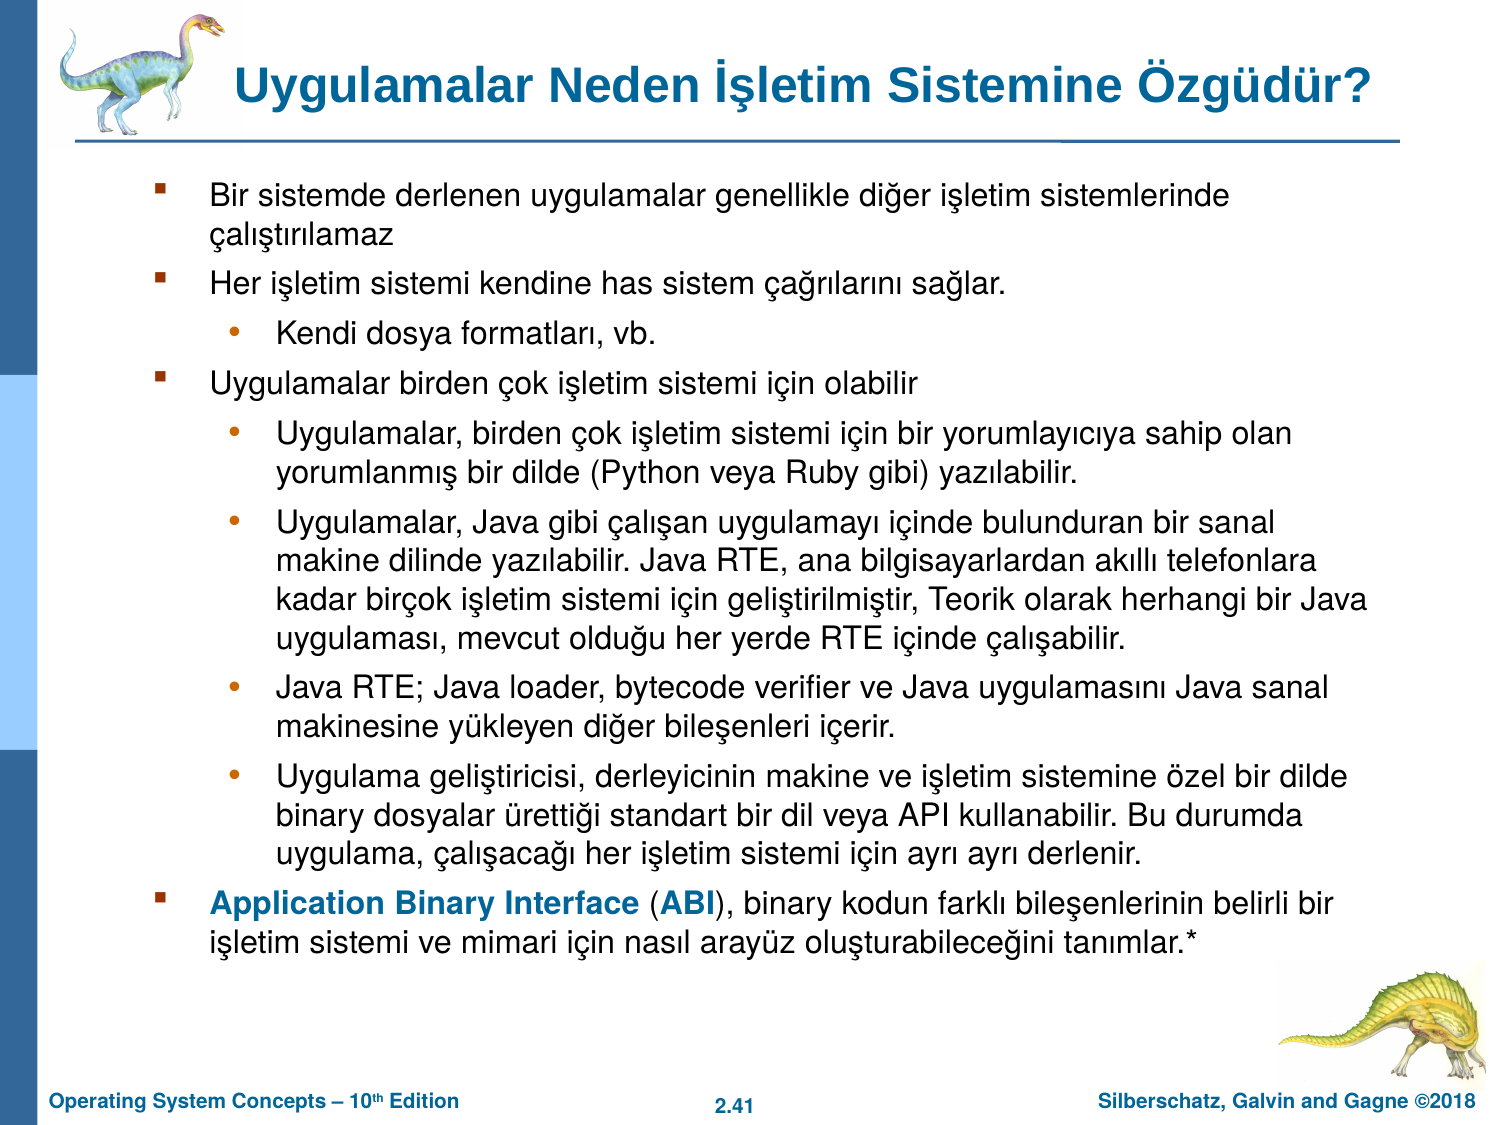

# Uygulamalar Neden İşletim Sistemine Özgüdür?
Bir sistemde derlenen uygulamalar genellikle diğer işletim sistemlerinde çalıştırılamaz
Her işletim sistemi kendine has sistem çağrılarını sağlar.
Kendi dosya formatları, vb.
Uygulamalar birden çok işletim sistemi için olabilir
Uygulamalar, birden çok işletim sistemi için bir yorumlayıcıya sahip olan yorumlanmış bir dilde (Python veya Ruby gibi) yazılabilir.
Uygulamalar, Java gibi çalışan uygulamayı içinde bulunduran bir sanal makine dilinde yazılabilir. Java RTE, ana bilgisayarlardan akıllı telefonlara kadar birçok işletim sistemi için geliştirilmiştir, Teorik olarak herhangi bir Java uygulaması, mevcut olduğu her yerde RTE içinde çalışabilir.
Java RTE; Java loader, bytecode verifier ve Java uygulamasını Java sanal makinesine yükleyen diğer bileşenleri içerir.
Uygulama geliştiricisi, derleyicinin makine ve işletim sistemine özel bir dilde binary dosyalar ürettiği standart bir dil veya API kullanabilir. Bu durumda uygulama, çalışacağı her işletim sistemi için ayrı ayrı derlenir.
Application Binary Interface (ABI), binary kodun farklı bileşenlerinin belirli bir işletim sistemi ve mimari için nasıl arayüz oluşturabileceğini tanımlar.*